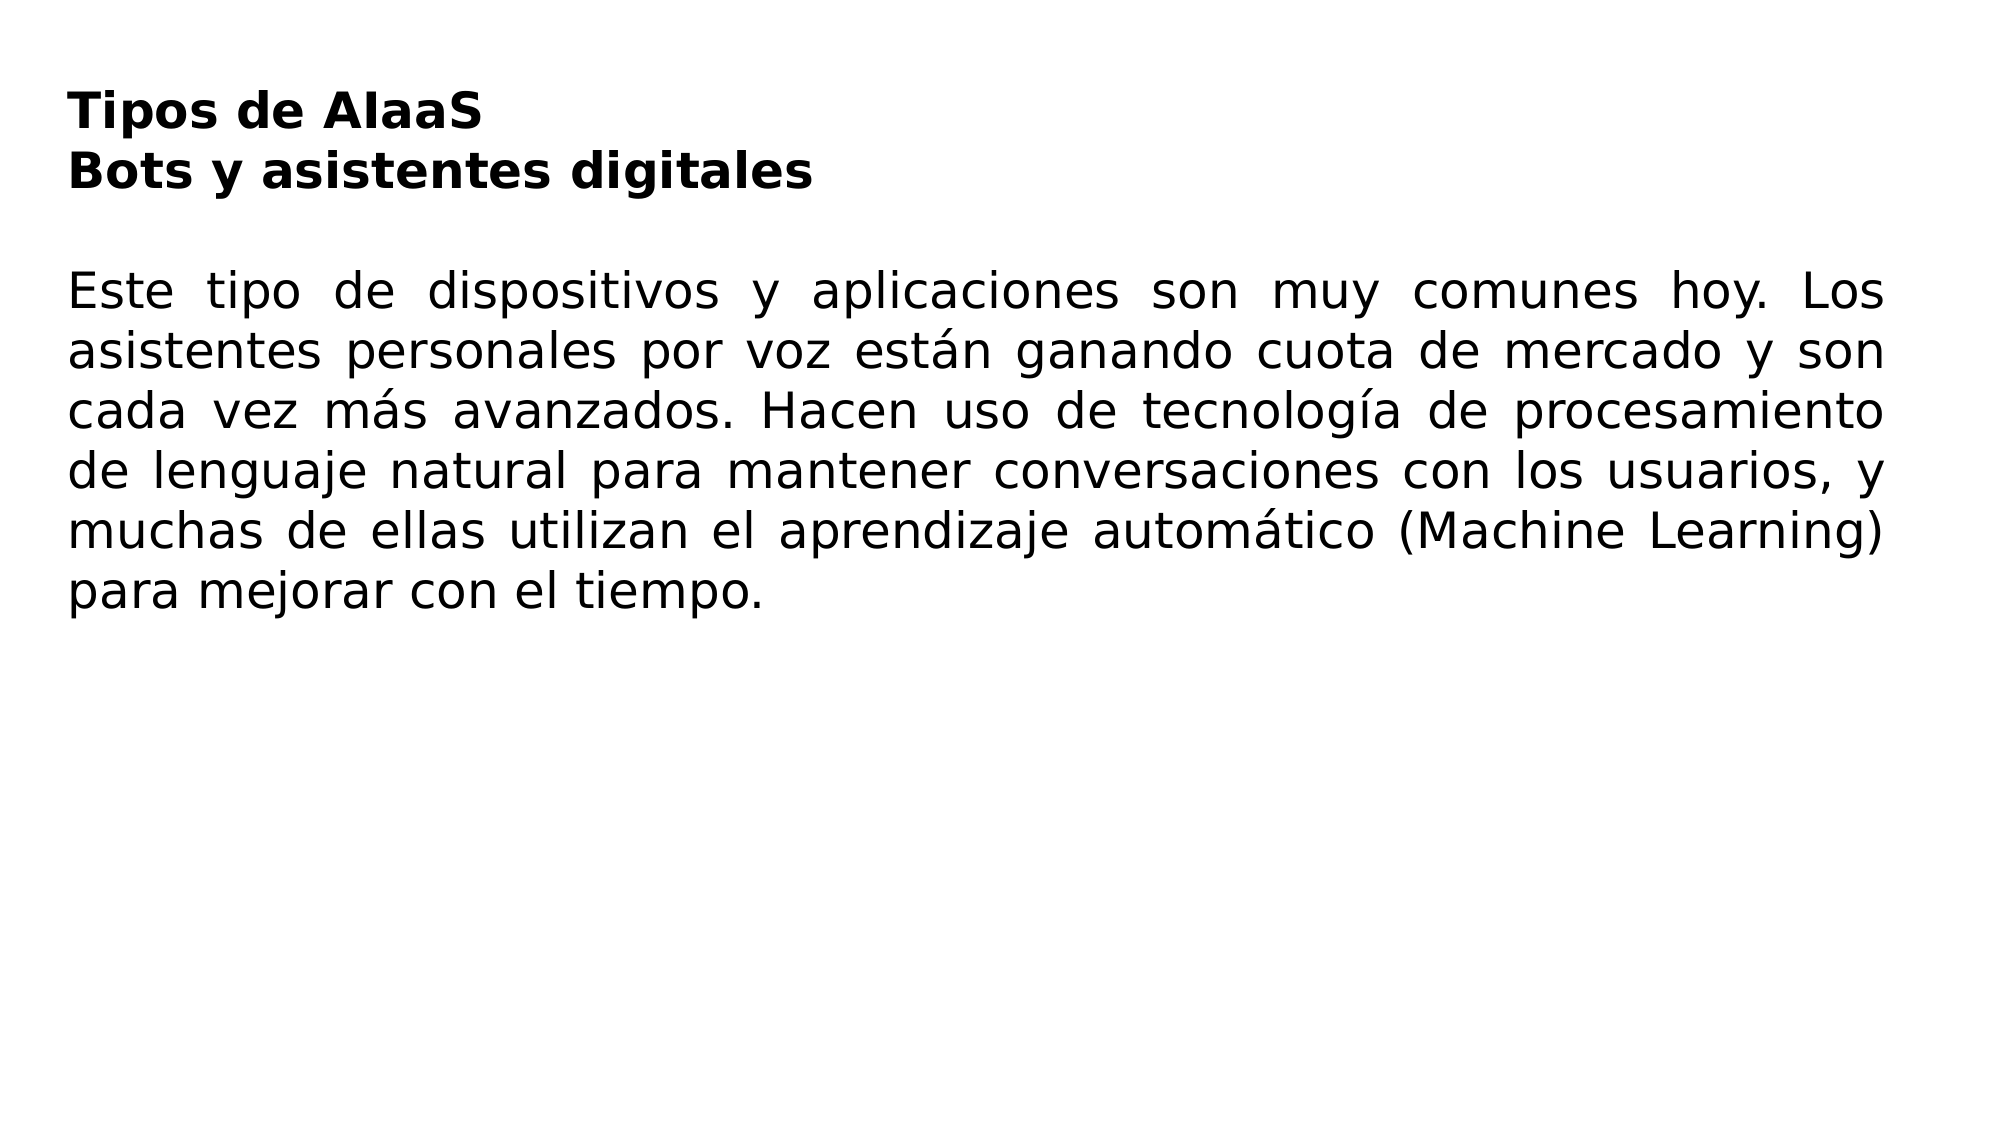

Tipos de AIaaS
Bots y asistentes digitales

Este tipo de dispositivos y aplicaciones son muy comunes hoy. Los asistentes personales por voz están ganando cuota de mercado y son cada vez más avanzados. Hacen uso de tecnología de procesamiento de lenguaje natural para mantener conversaciones con los usuarios, y muchas de ellas utilizan el aprendizaje automático (Machine Learning) para mejorar con el tiempo.